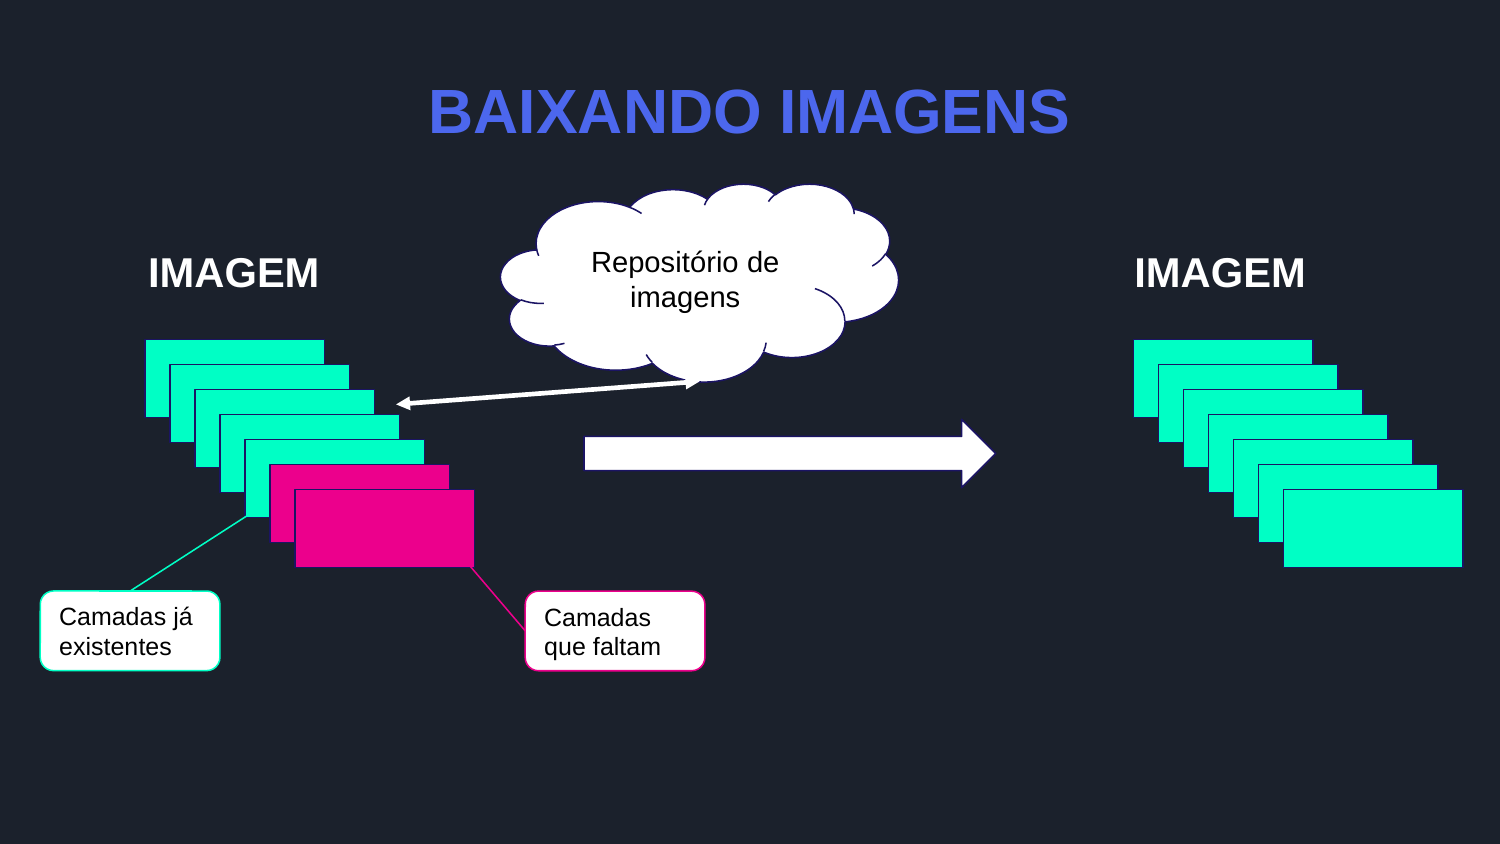

# BAIXANDO IMAGENS
Repositório de imagens
IMAGEM
IMAGEM

Camadas já existentes
Camadas que faltam